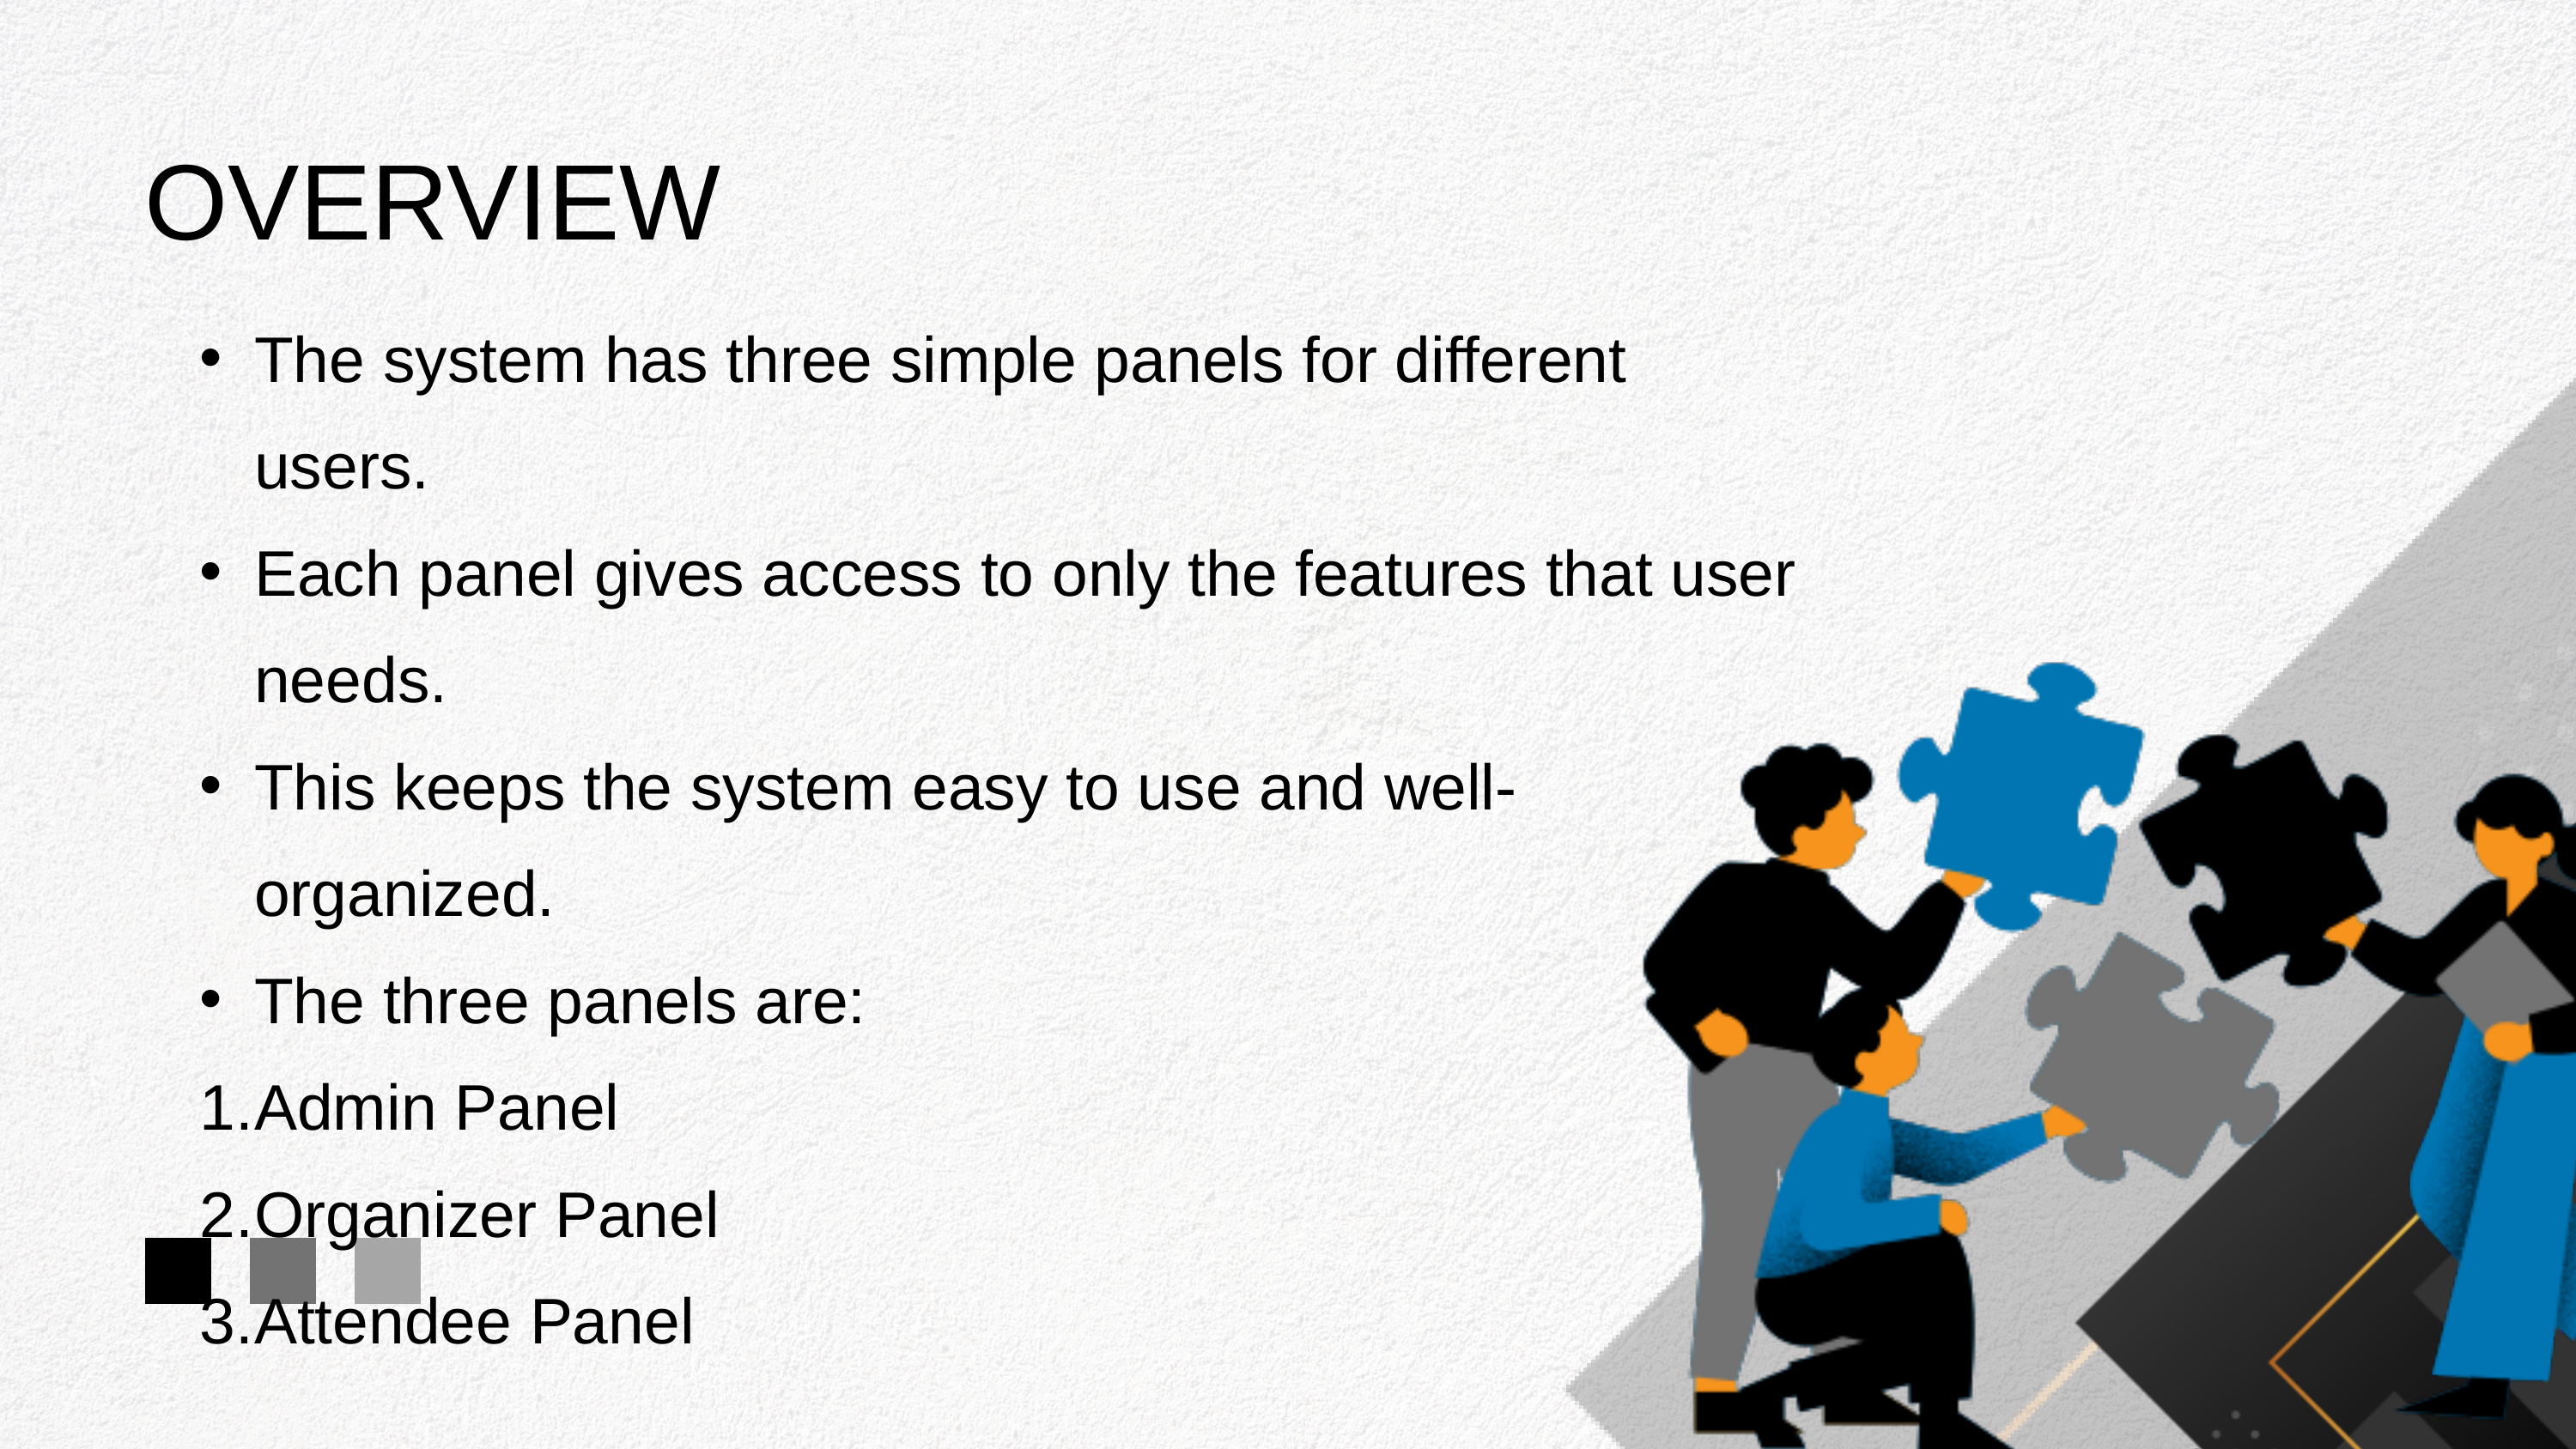

OVERVIEW

The system has three simple panels for different users.
Each panel gives access to only the features that user needs.
This keeps the system easy to use and well-organized.
The three panels are:
Admin Panel
Organizer Panel
Attendee Panel